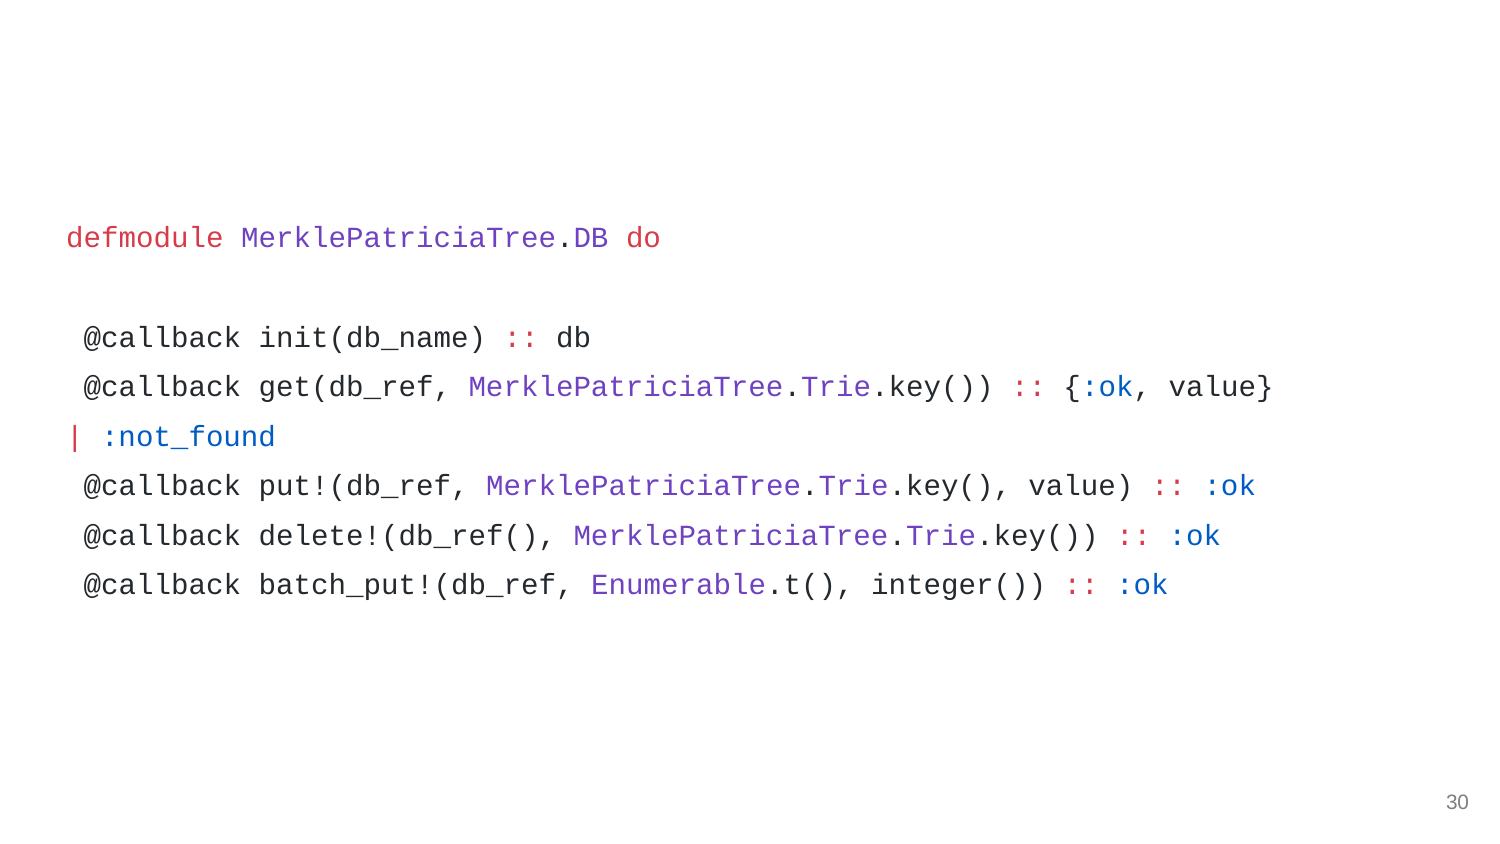

#
defmodule MerklePatriciaTree.DB do

 @callback init(db_name) :: db
 @callback get(db_ref, MerklePatriciaTree.Trie.key()) :: {:ok, value} | :not_found
 @callback put!(db_ref, MerklePatriciaTree.Trie.key(), value) :: :ok
 @callback delete!(db_ref(), MerklePatriciaTree.Trie.key()) :: :ok
 @callback batch_put!(db_ref, Enumerable.t(), integer()) :: :ok

30